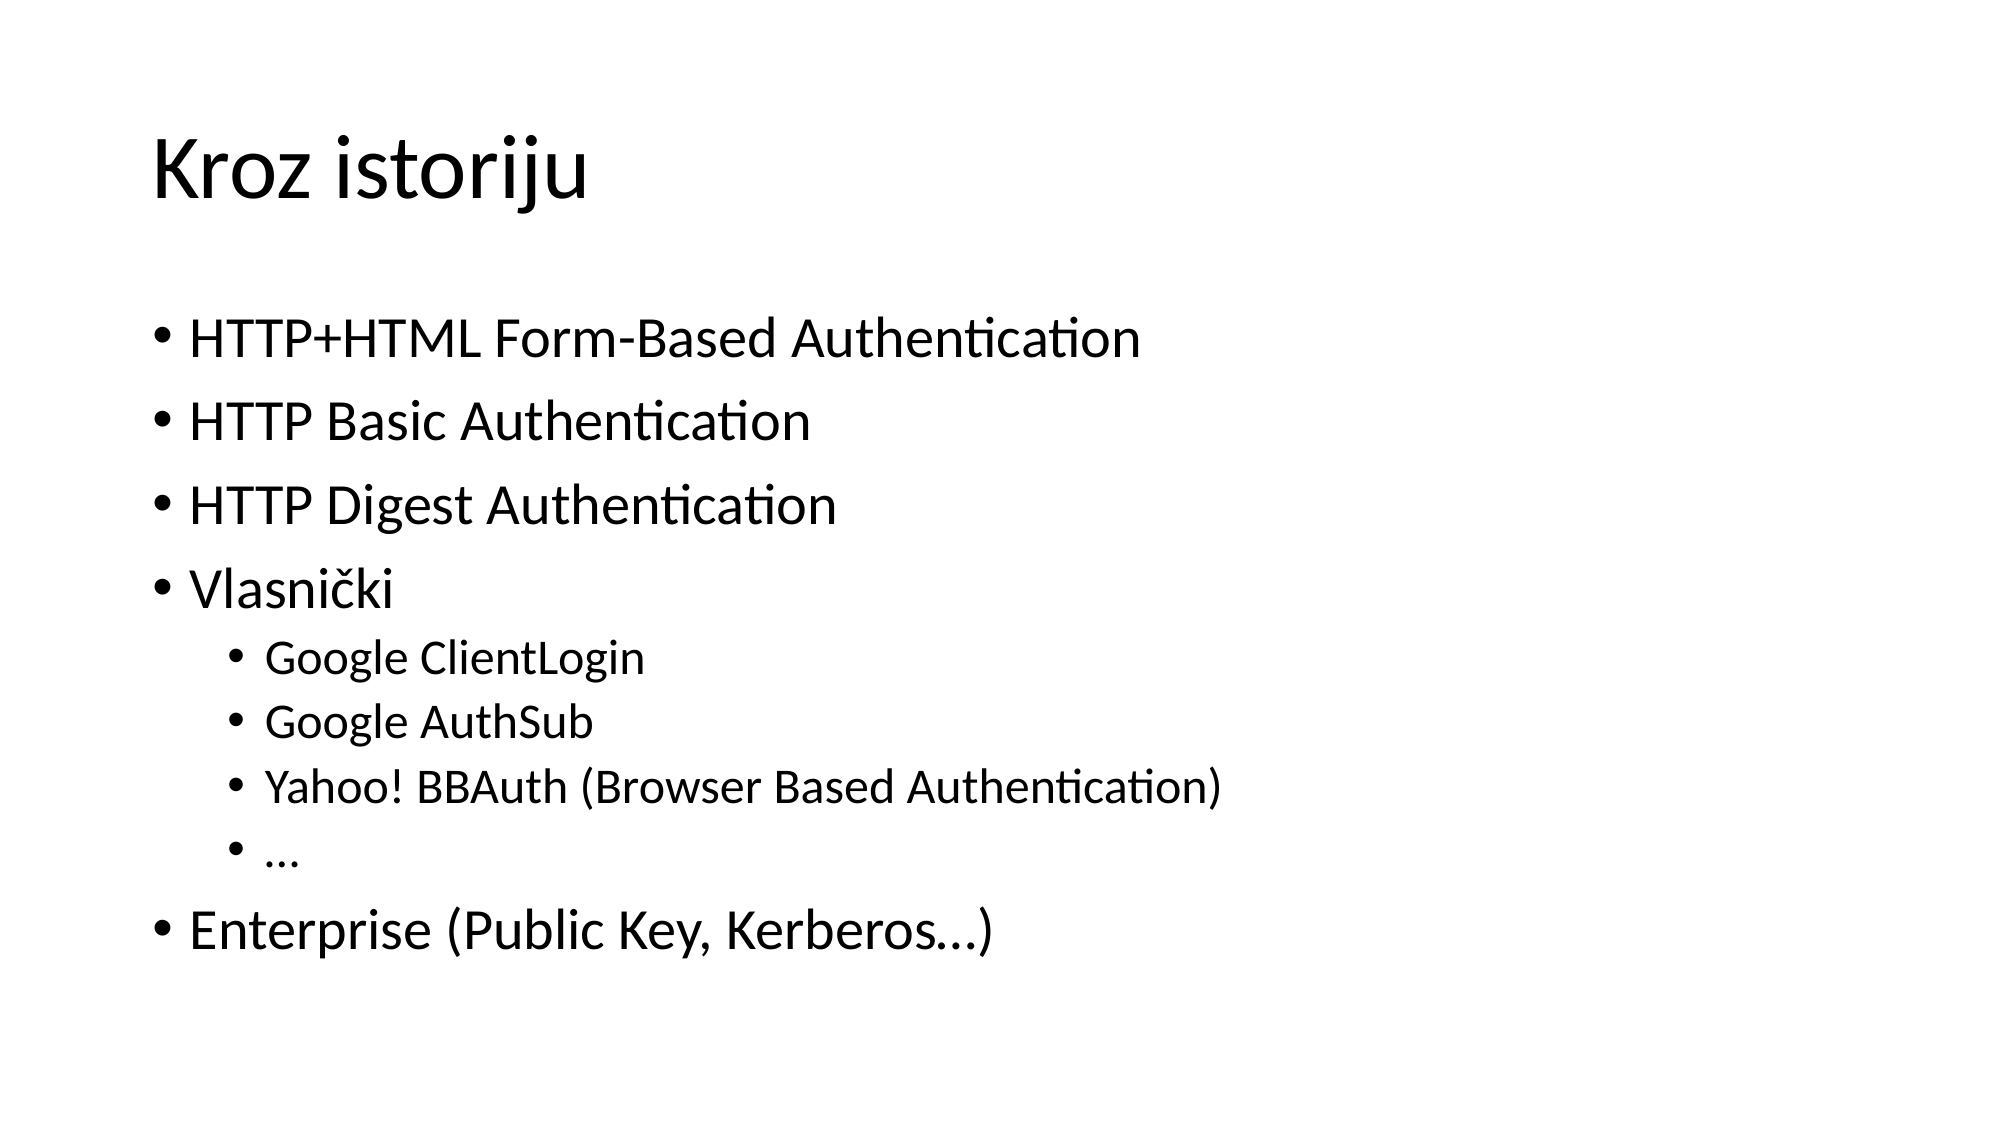

# Kroz istoriju
HTTP+HTML Form-Based Authentication
HTTP Basic Authentication
HTTP Digest Authentication
Vlasnički
Google ClientLogin
Google AuthSub
Yahoo! BBAuth (Browser Based Authentication)
…
Enterprise (Public Key, Kerberos…)